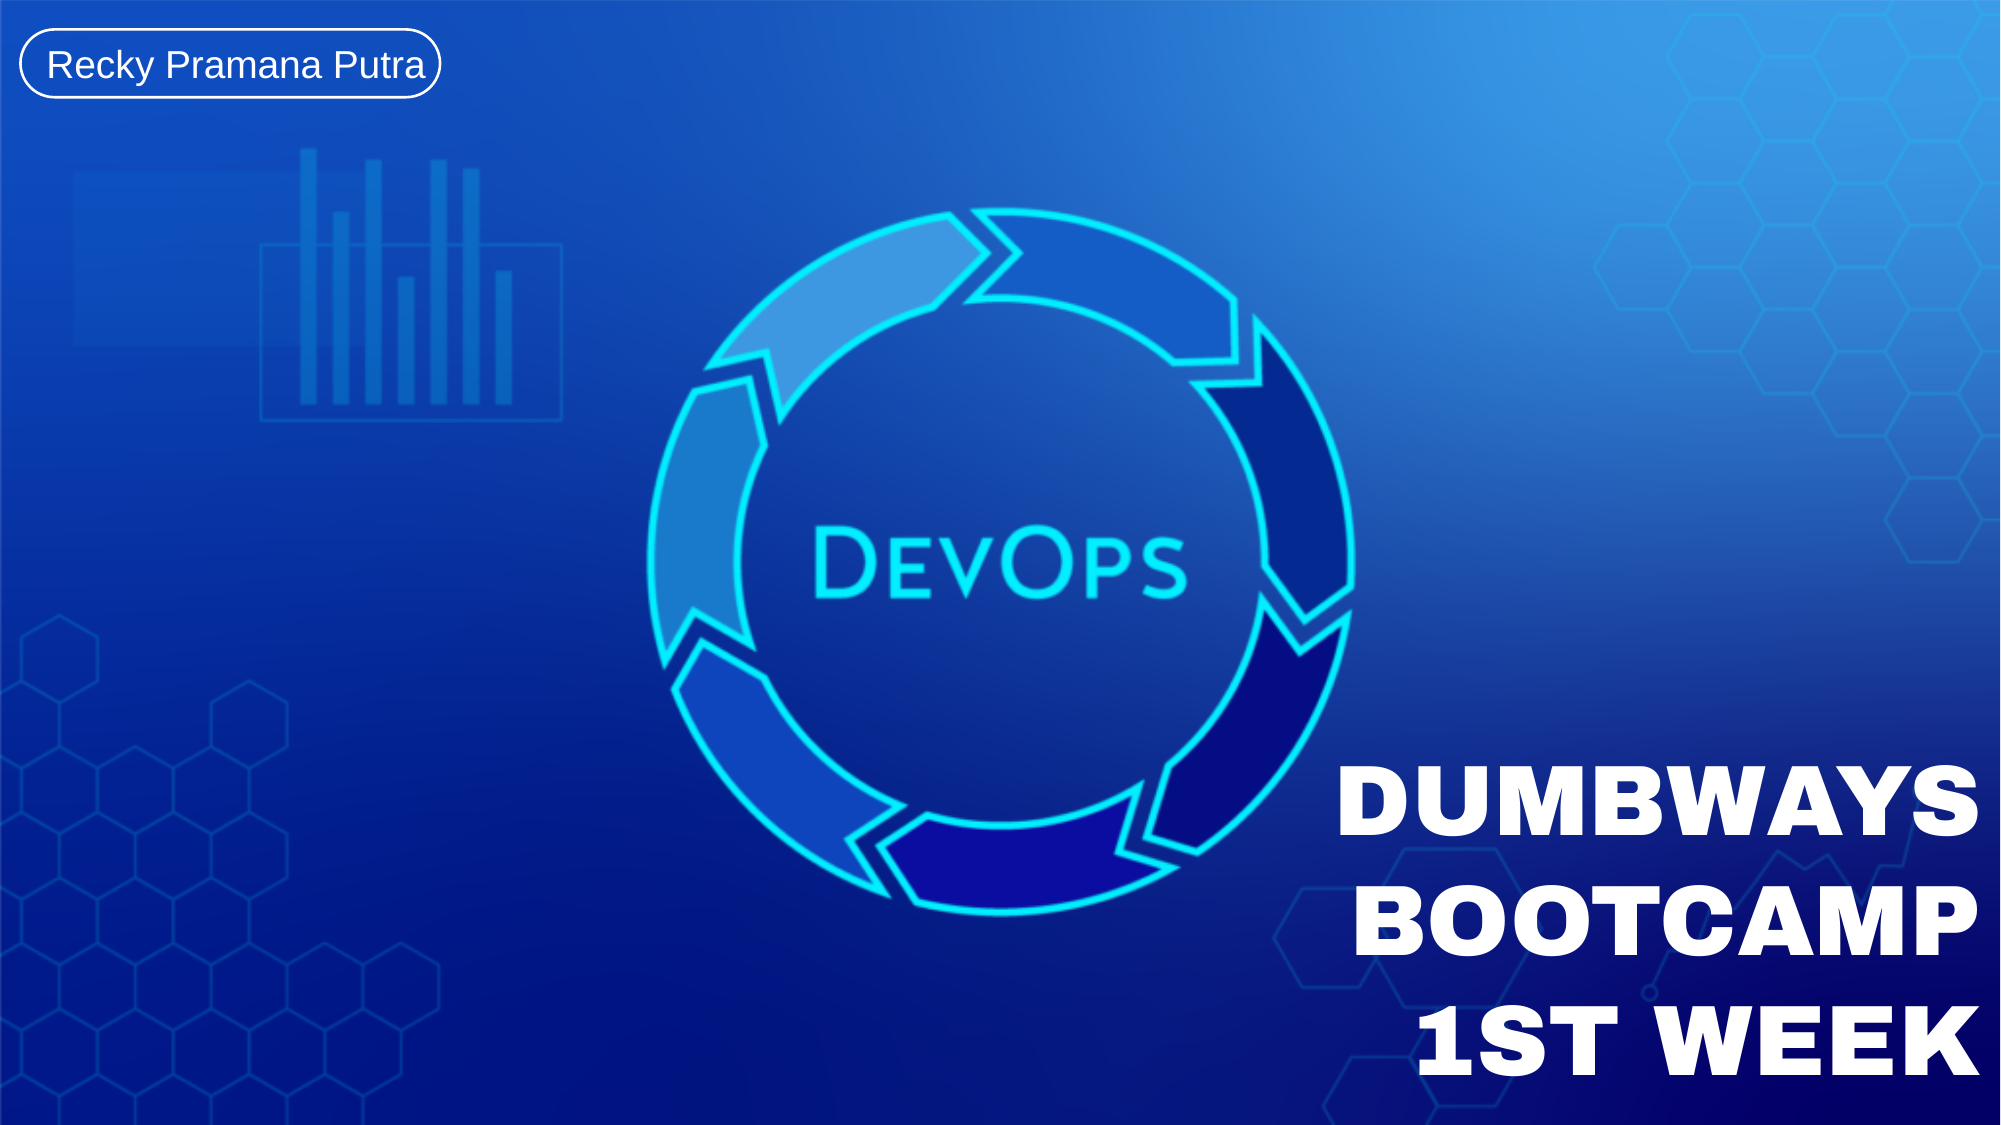

Recky Pramana Putra
DUMBWAYS
BOOTCAMP
1ST WEEK